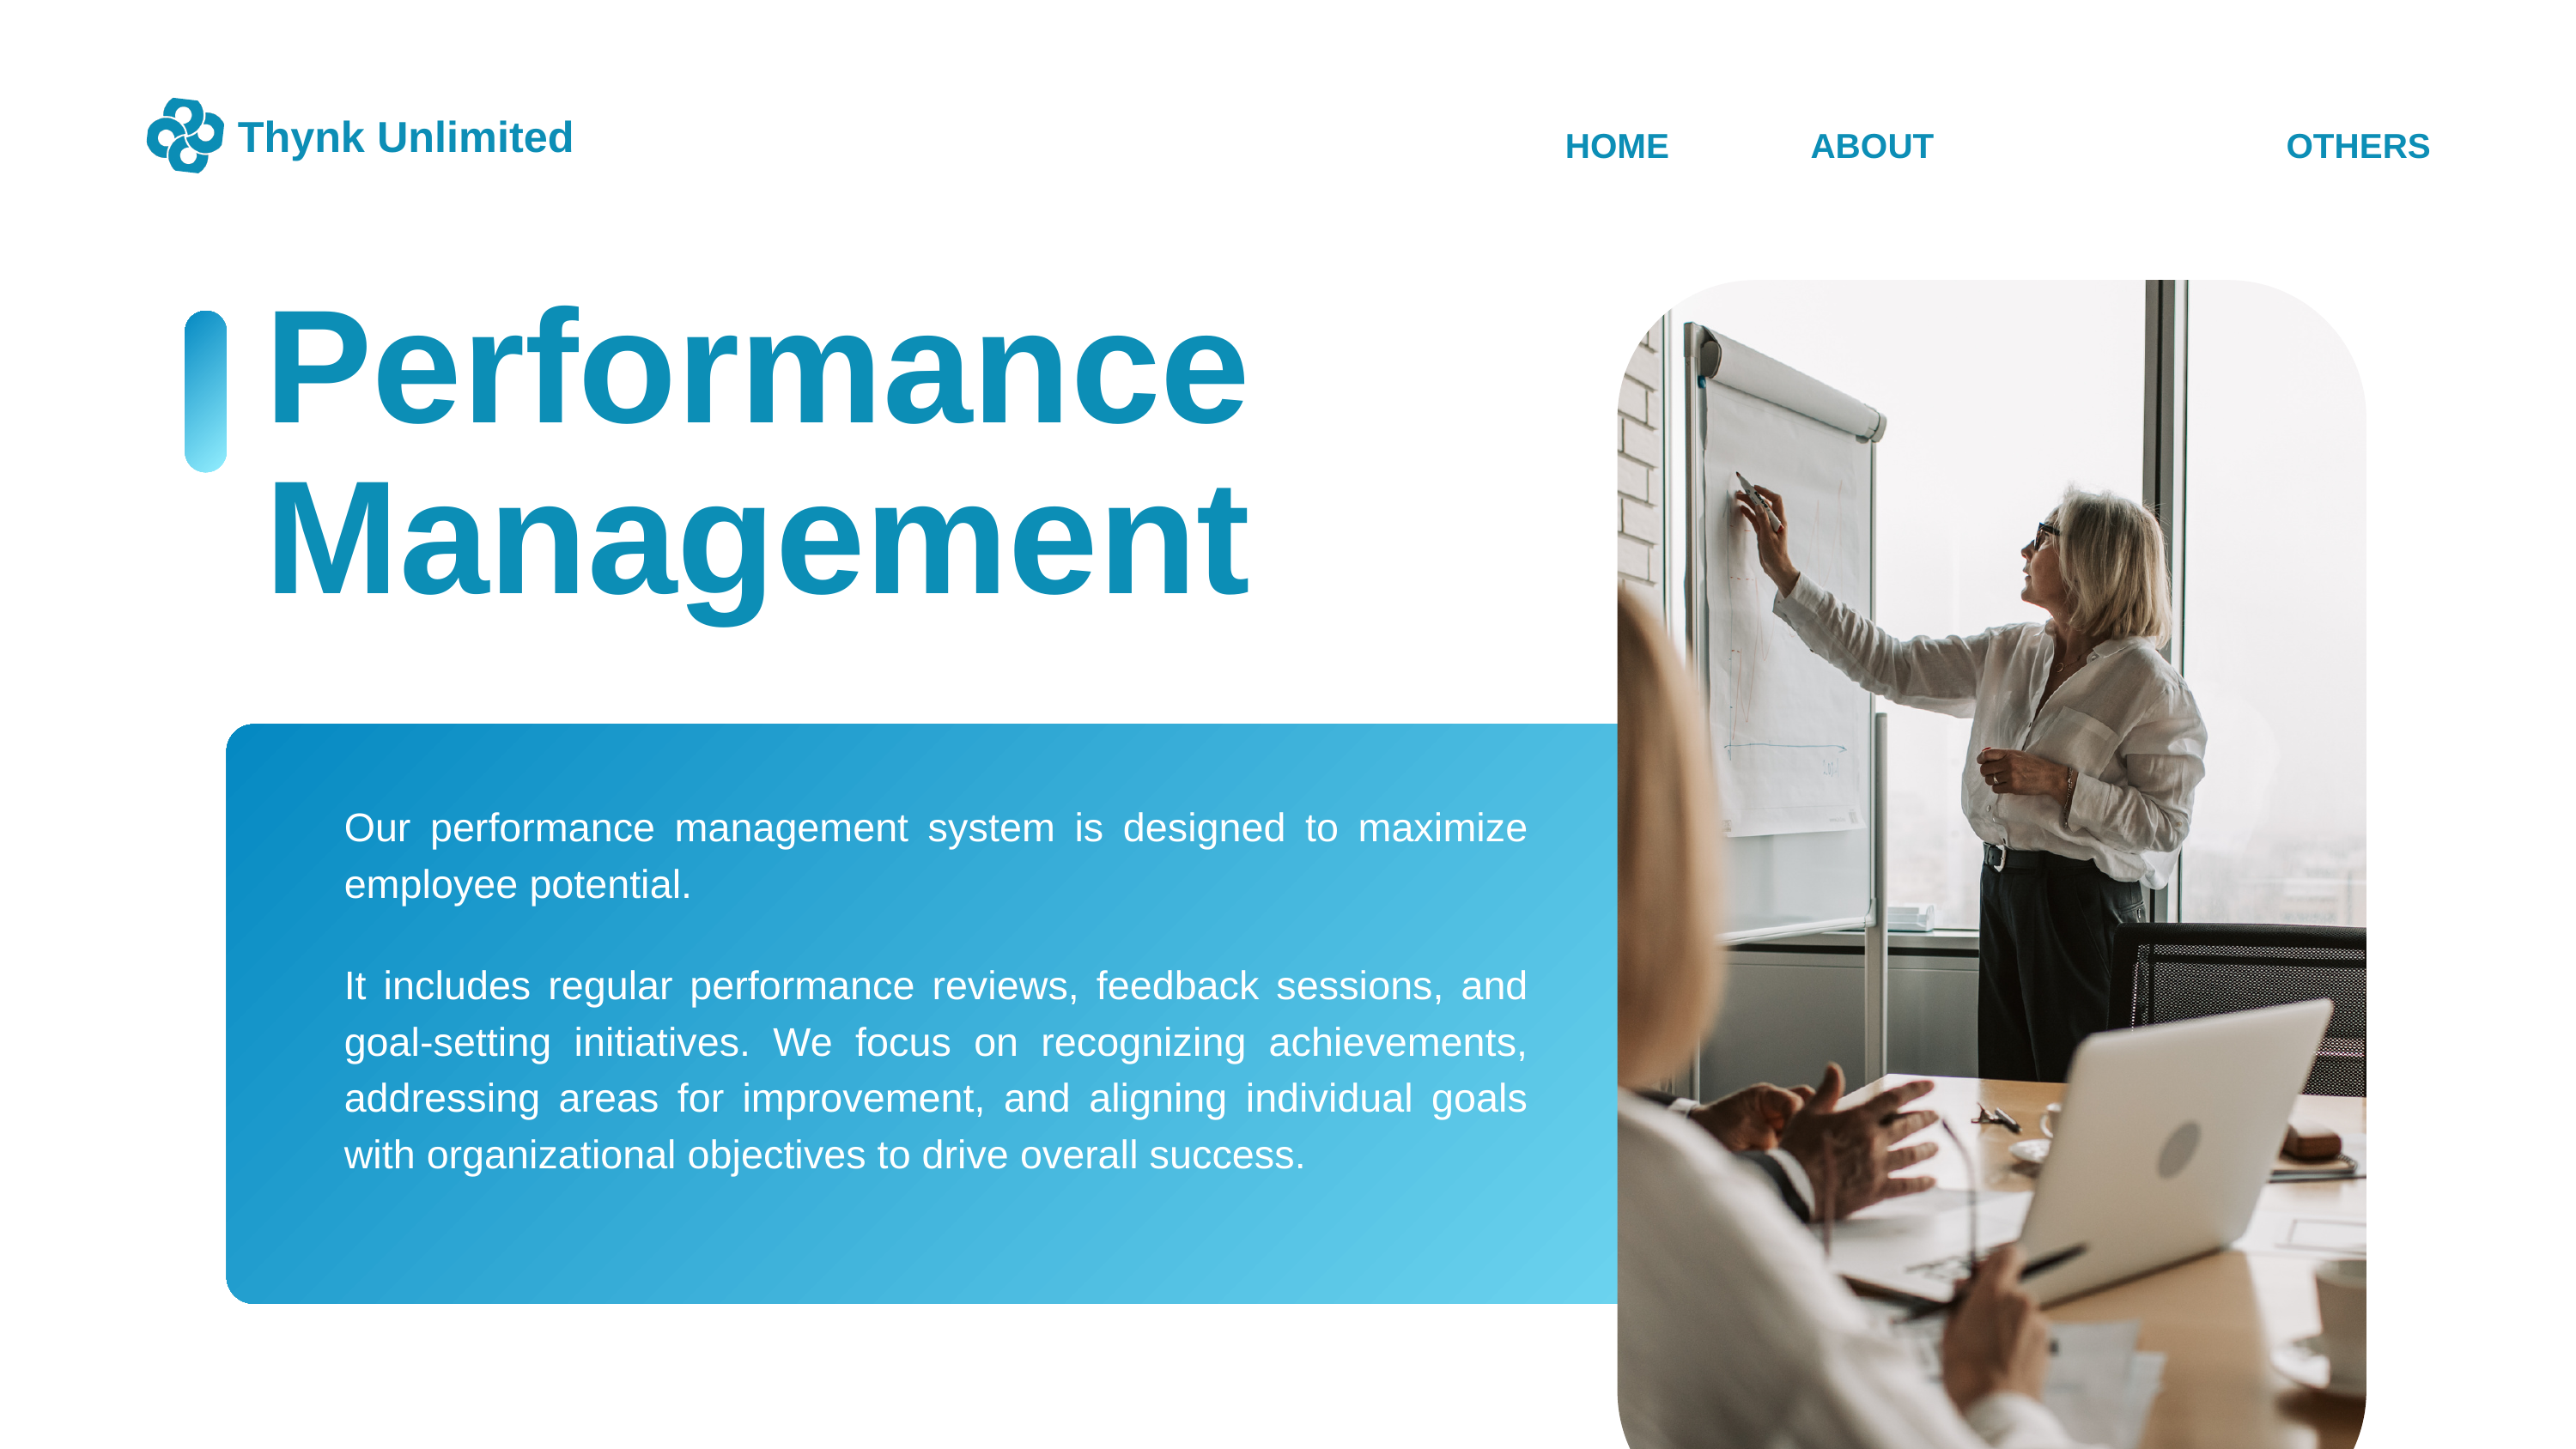

Thynk Unlimited
CONTENT
HOME
ABOUT
OTHERS

Performance Management

Our performance management system is designed to maximize employee potential.
It includes regular performance reviews, feedback sessions, and goal-setting initiatives. We focus on recognizing achievements, addressing areas for improvement, and aligning individual goals with organizational objectives to drive overall success.